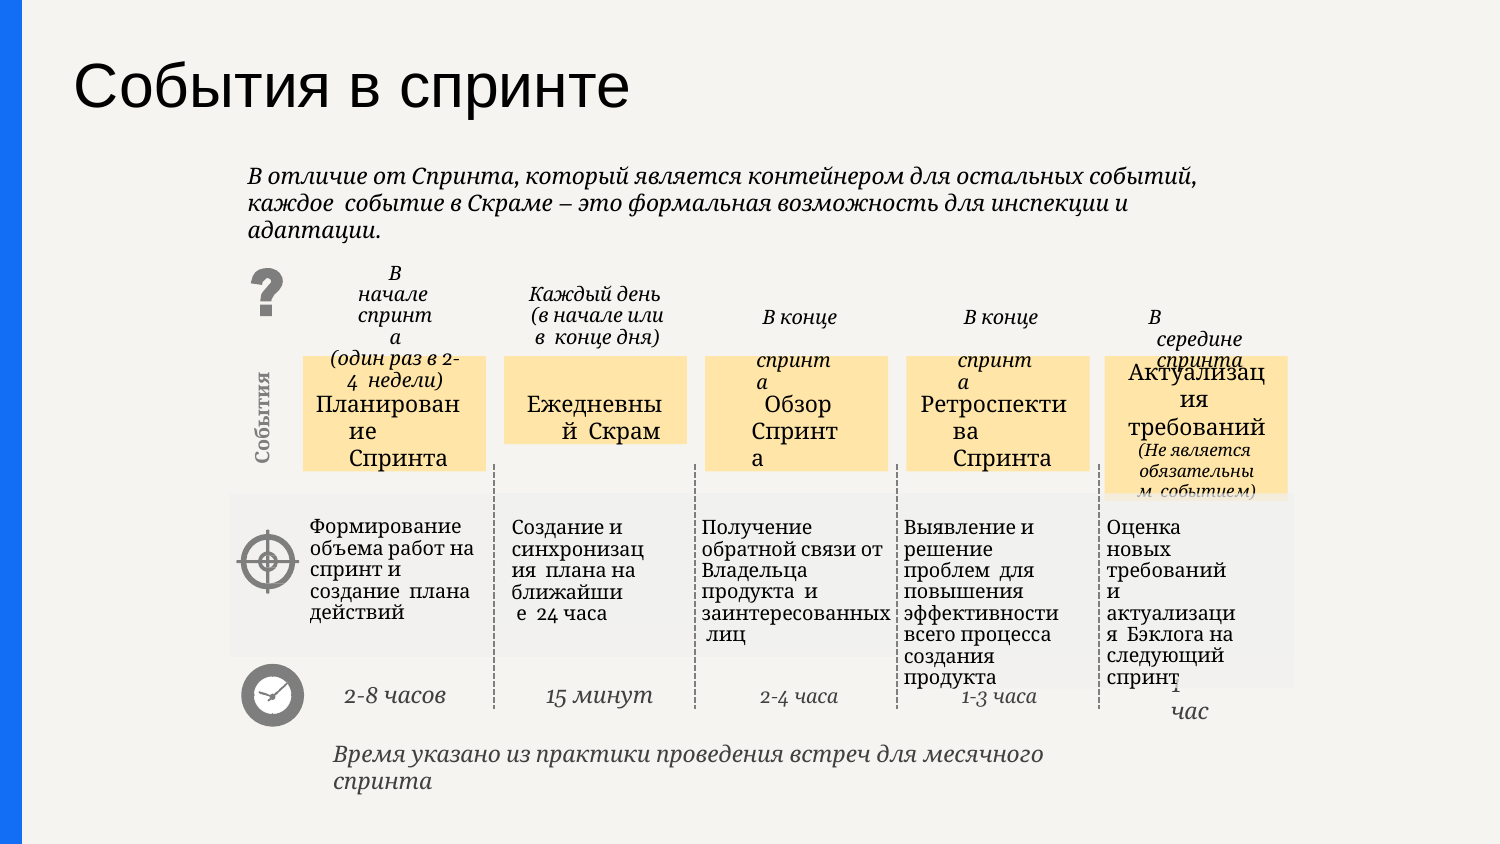

# События в спринте
В отличие от Спринта, который является контейнером для остальных событий, каждое  событие в Скраме – это формальная возможность для инспекции и адаптации.
В начале  спринта
(один раз в 2-4  недели)

Каждый день  (в начале или в  конце дня)
В конце  спринта
В конце  спринта
В середине  спринта

Планирование  Спринта

Ежедневный  Скрам

Обзор  Спринта

Ретроспектива  Спринта
Актуализация  требований
(Не является  обязательным  событием)
События

Создание и  синхронизация  плана на
ближайшие  24 часа

Получение  обратной связи от  Владельца продукта  и заинтересованных  лиц

Выявление и  решение проблем  для повышения  эффективности  всего процесса  создания продукта

Оценка новых  требований и  актуализация  Бэклога на
следующий спринт
Формирование  объема работ на  спринт и создание  плана действий

1 час
2-8 часов	15 минут	2-4 часа	1-3 часа

Время указано из практики проведения встреч для месячного спринта